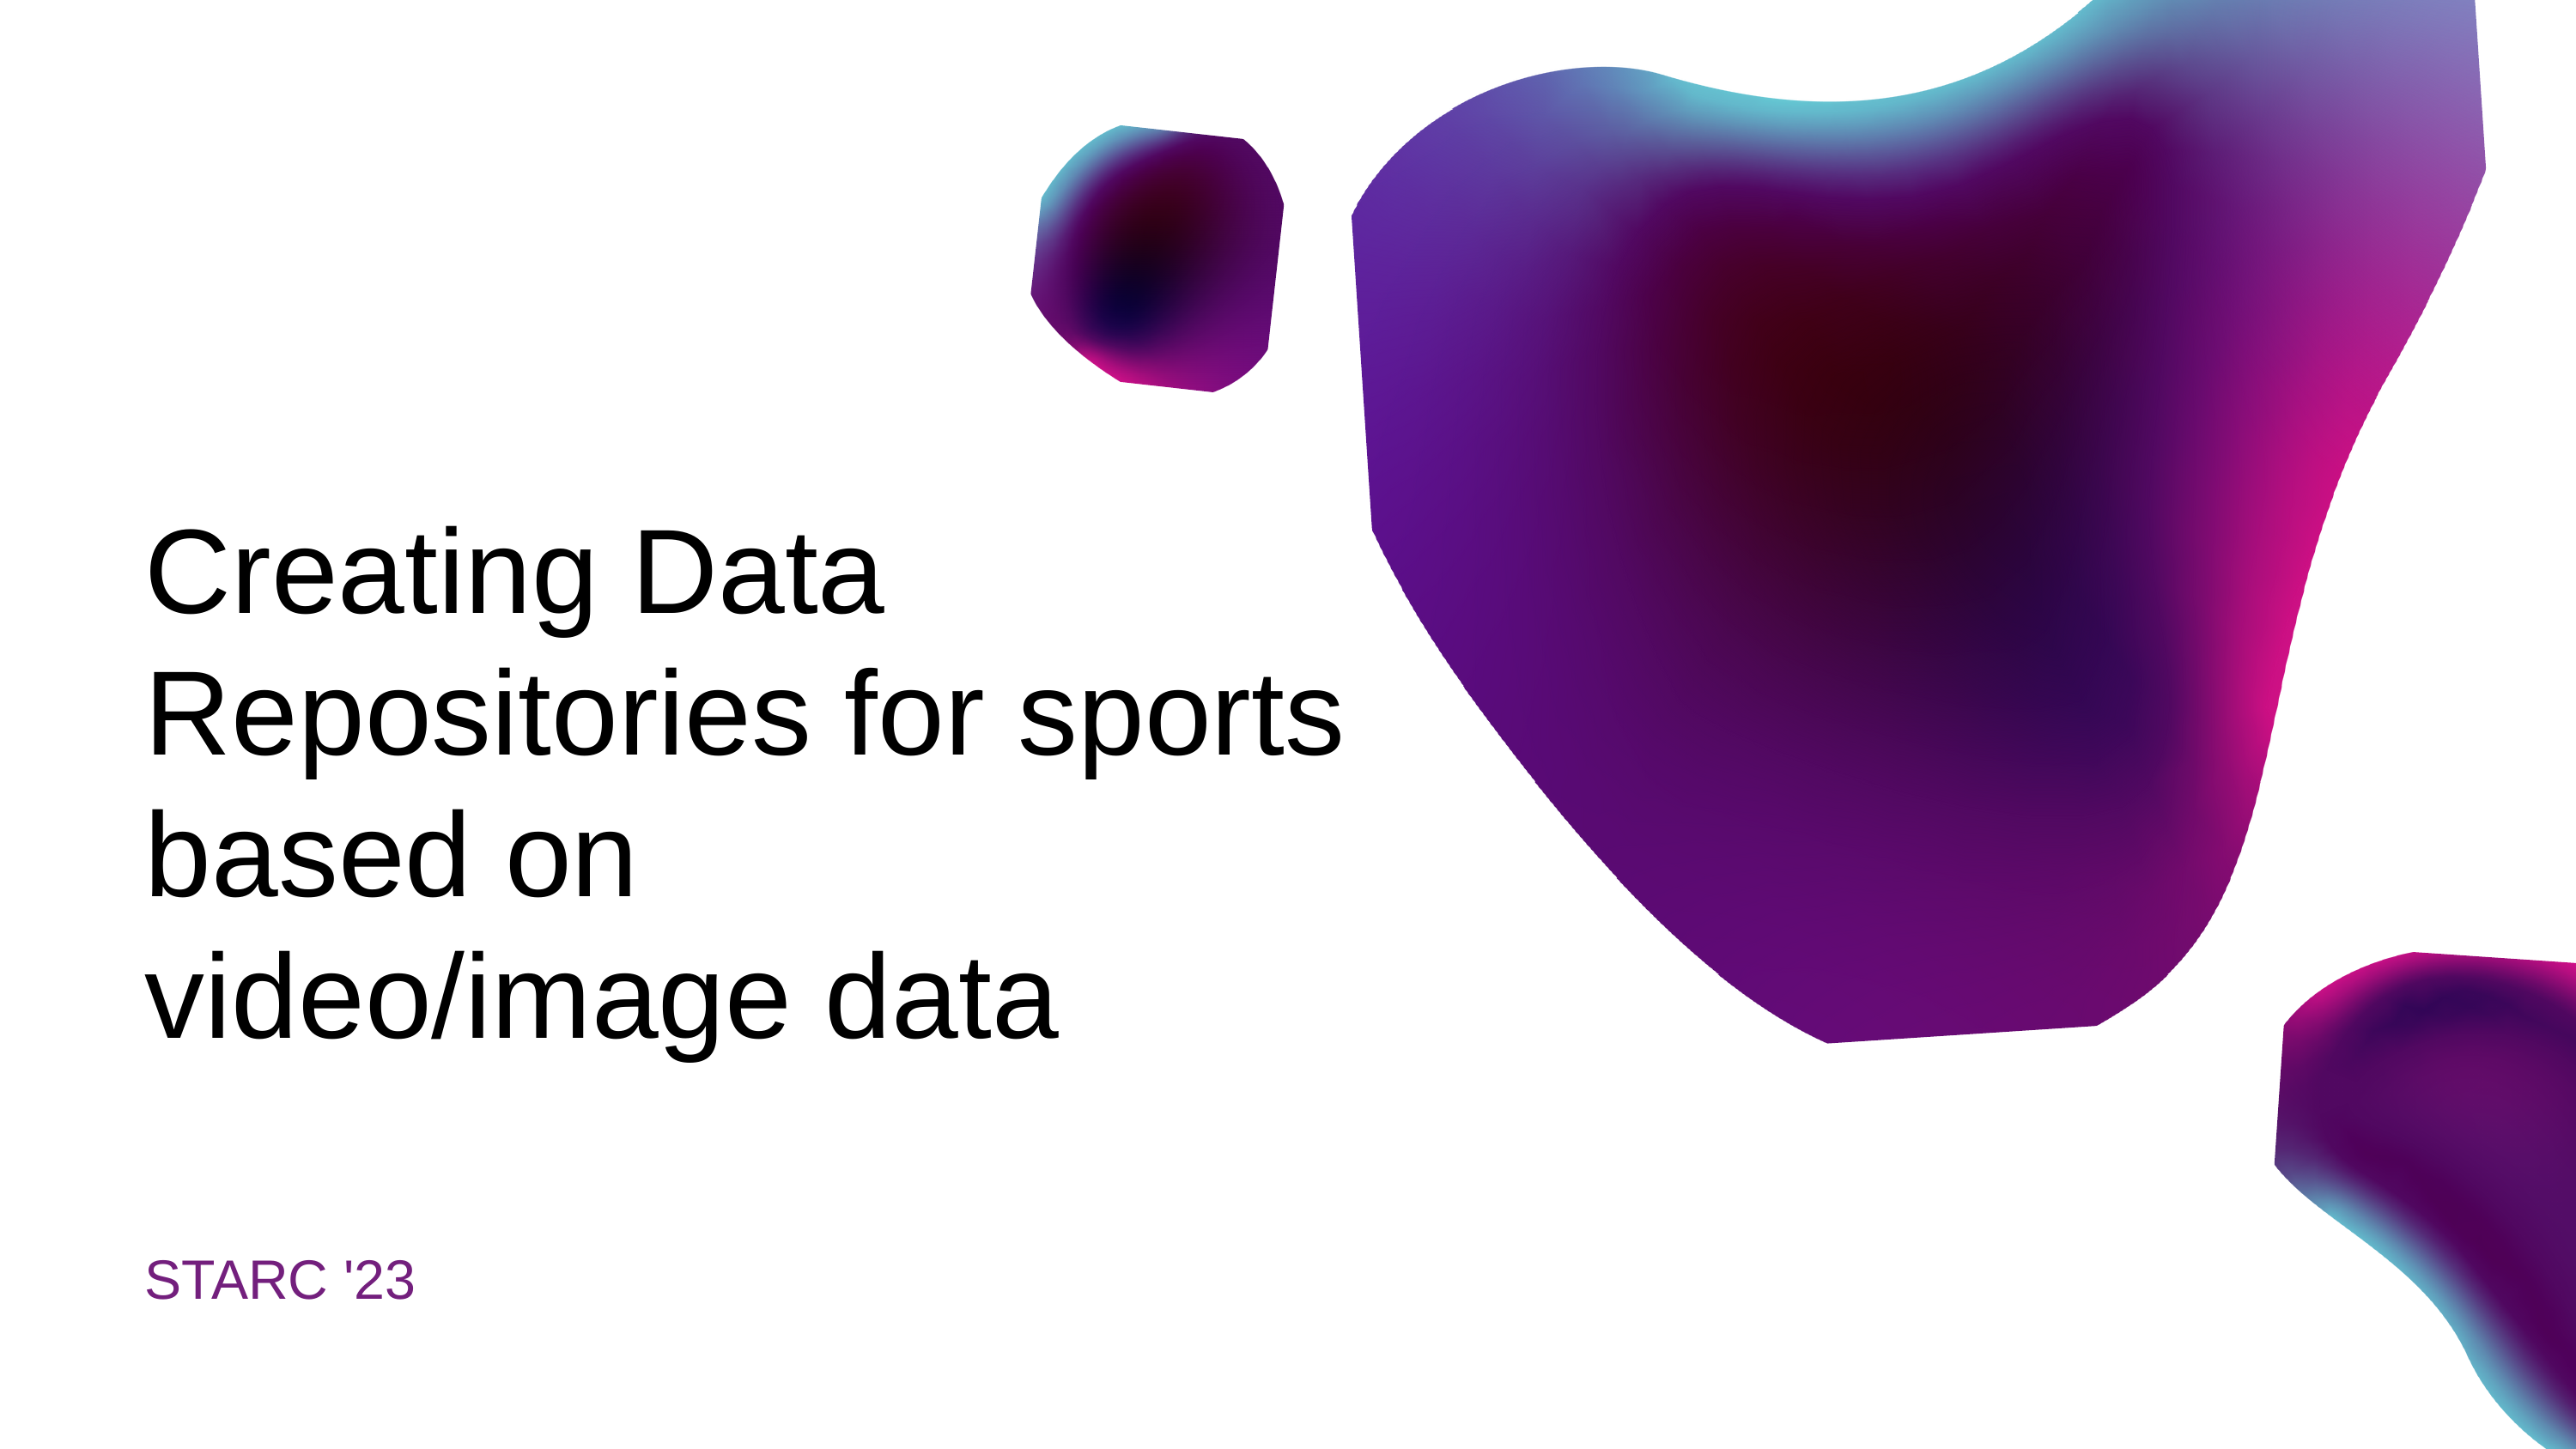

Creating Data Repositories for sports based on
video/image data

STARC '23